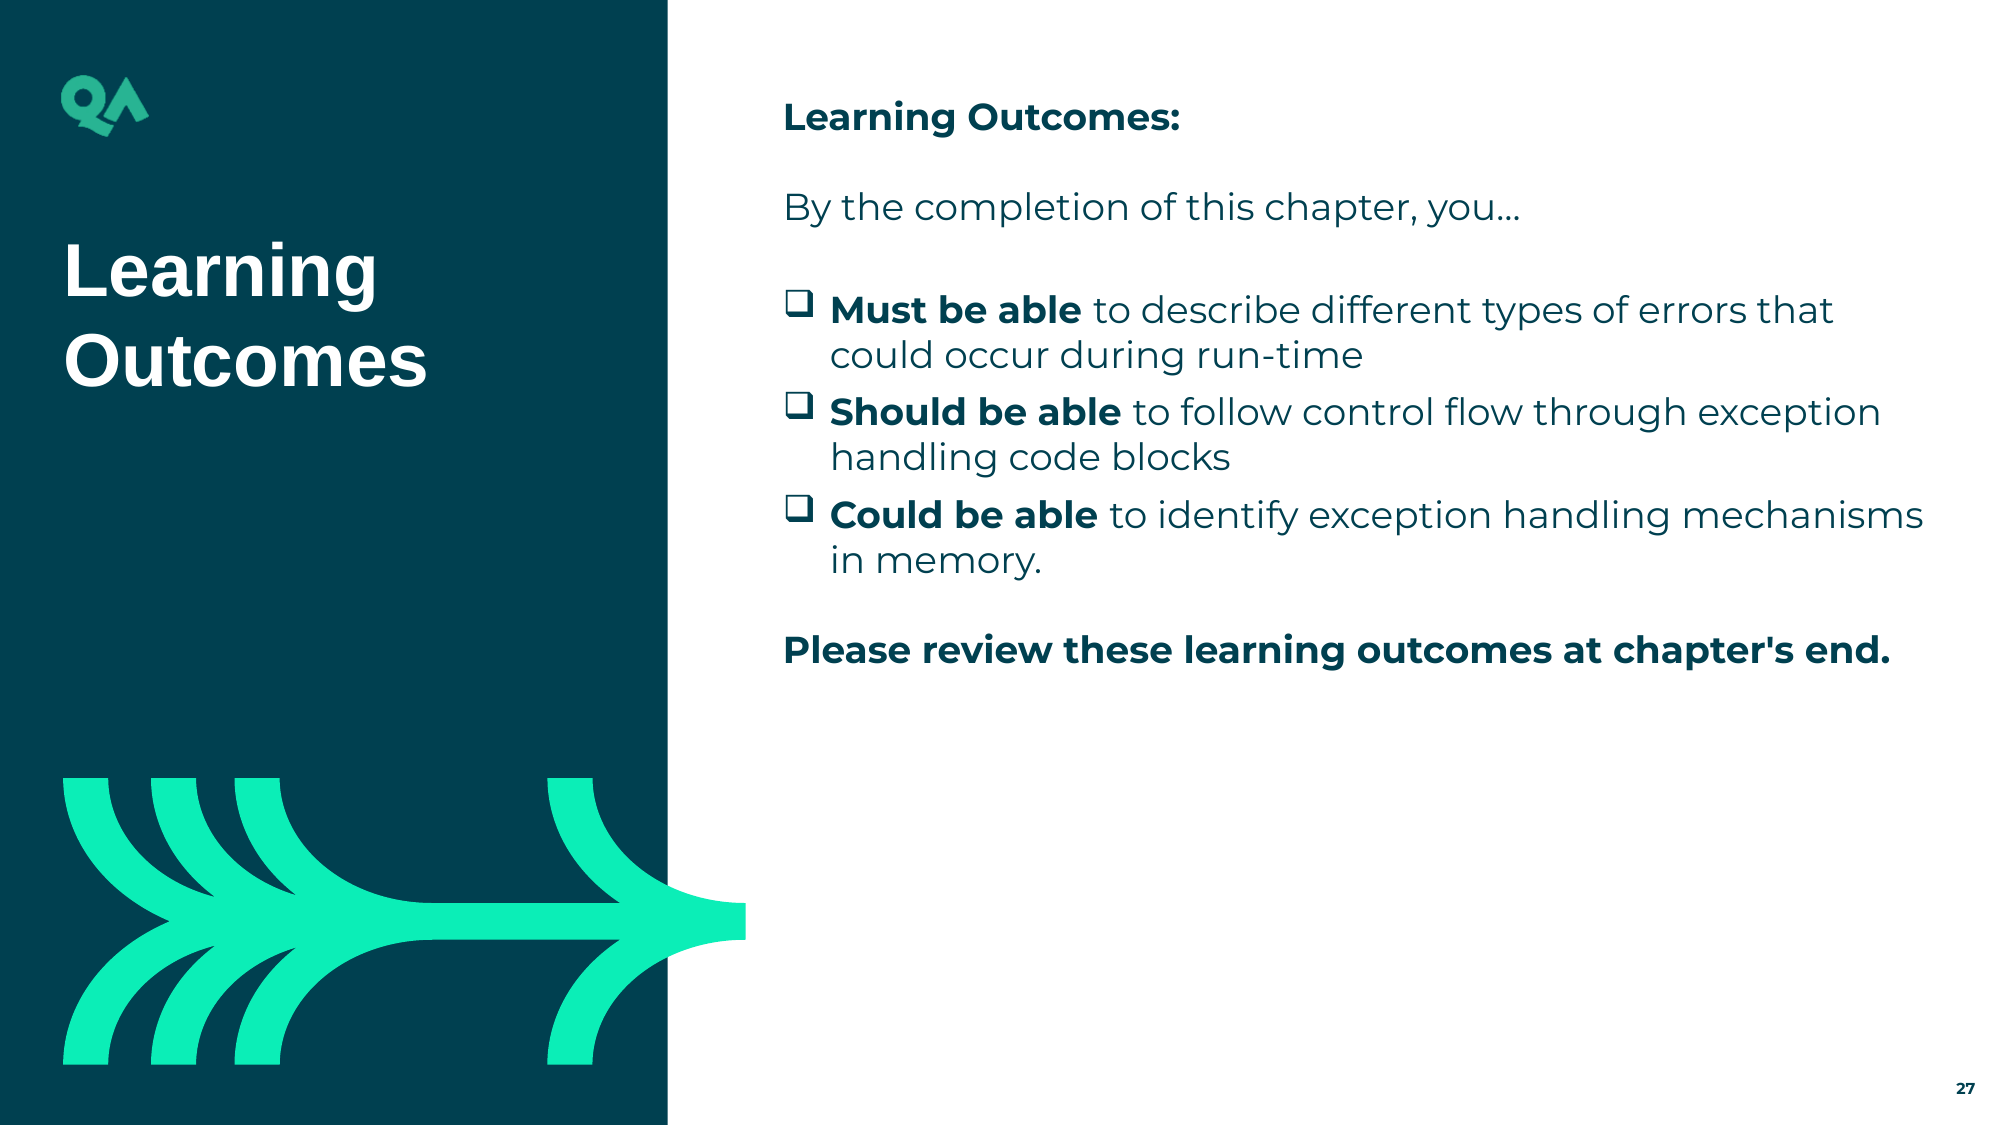

Learning Outcomes:

By the completion of this chapter, you…

Must be able to describe different types of errors that could occur during run-time
Should be able to follow control flow through exception handling code blocks
Could be able to identify exception handling mechanisms in memory.

Please review these learning outcomes at chapter's end.

Learning Outcomes
27